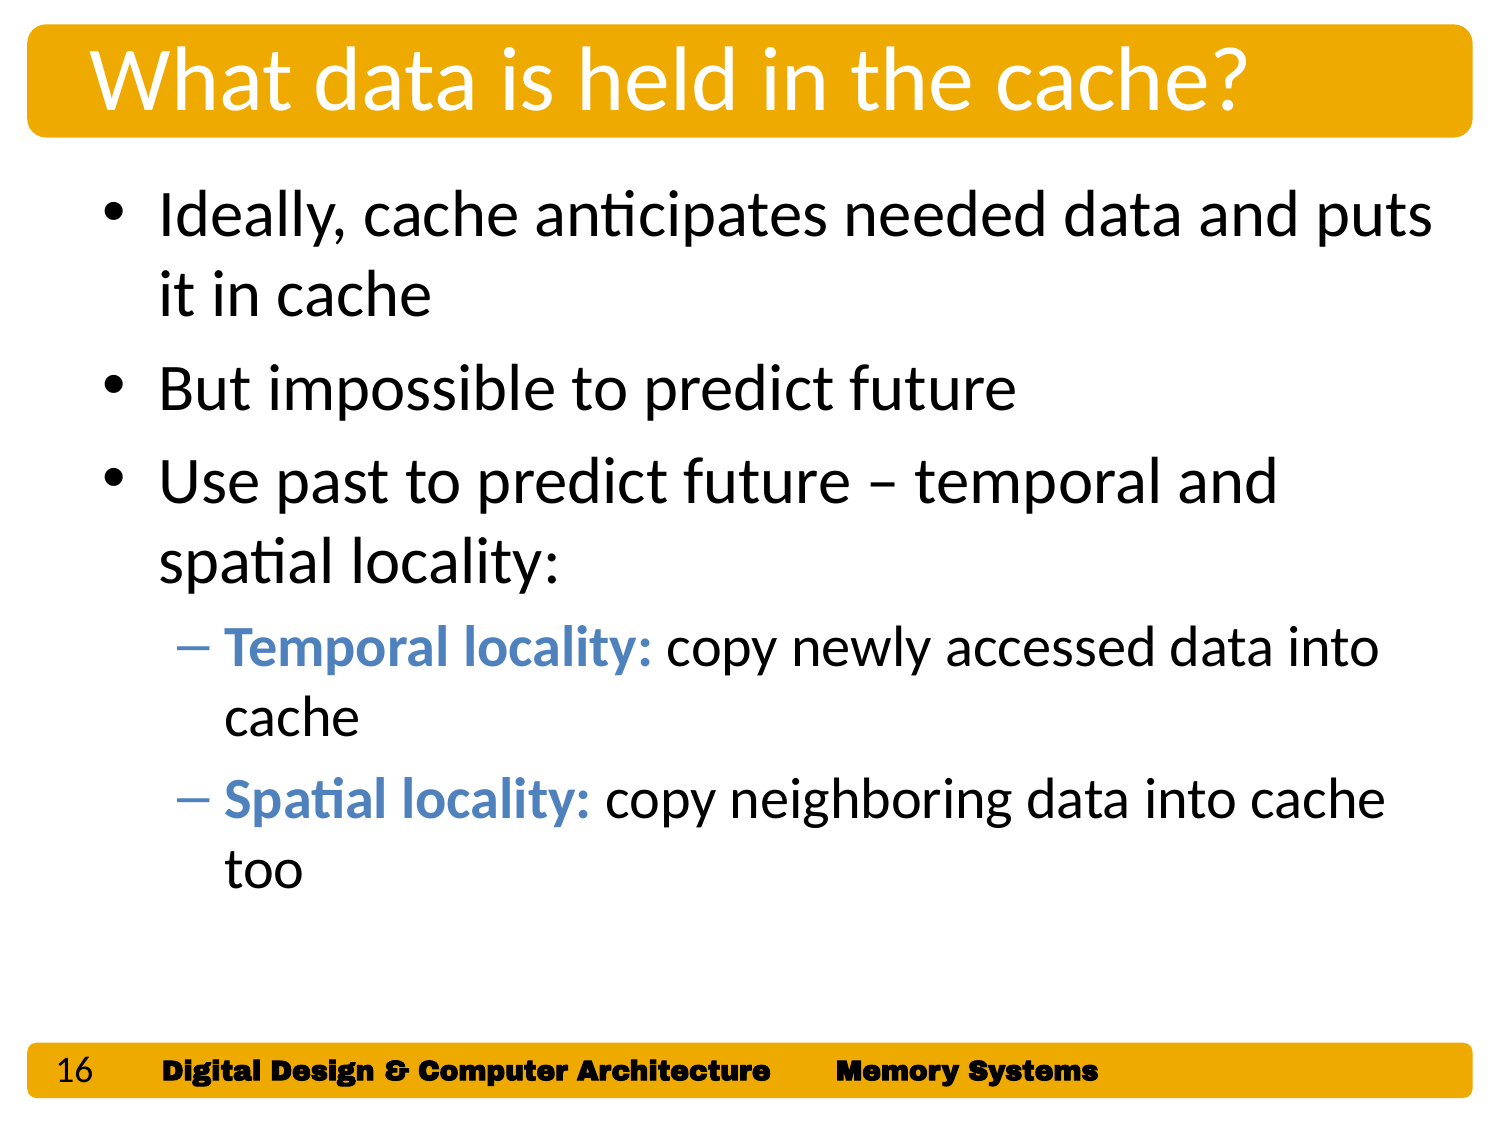

What data is held in the cache?
Ideally, cache anticipates needed data and puts it in cache
But impossible to predict future
Use past to predict future – temporal and spatial locality:
Temporal locality: copy newly accessed data into cache
Spatial locality: copy neighboring data into cache too
16